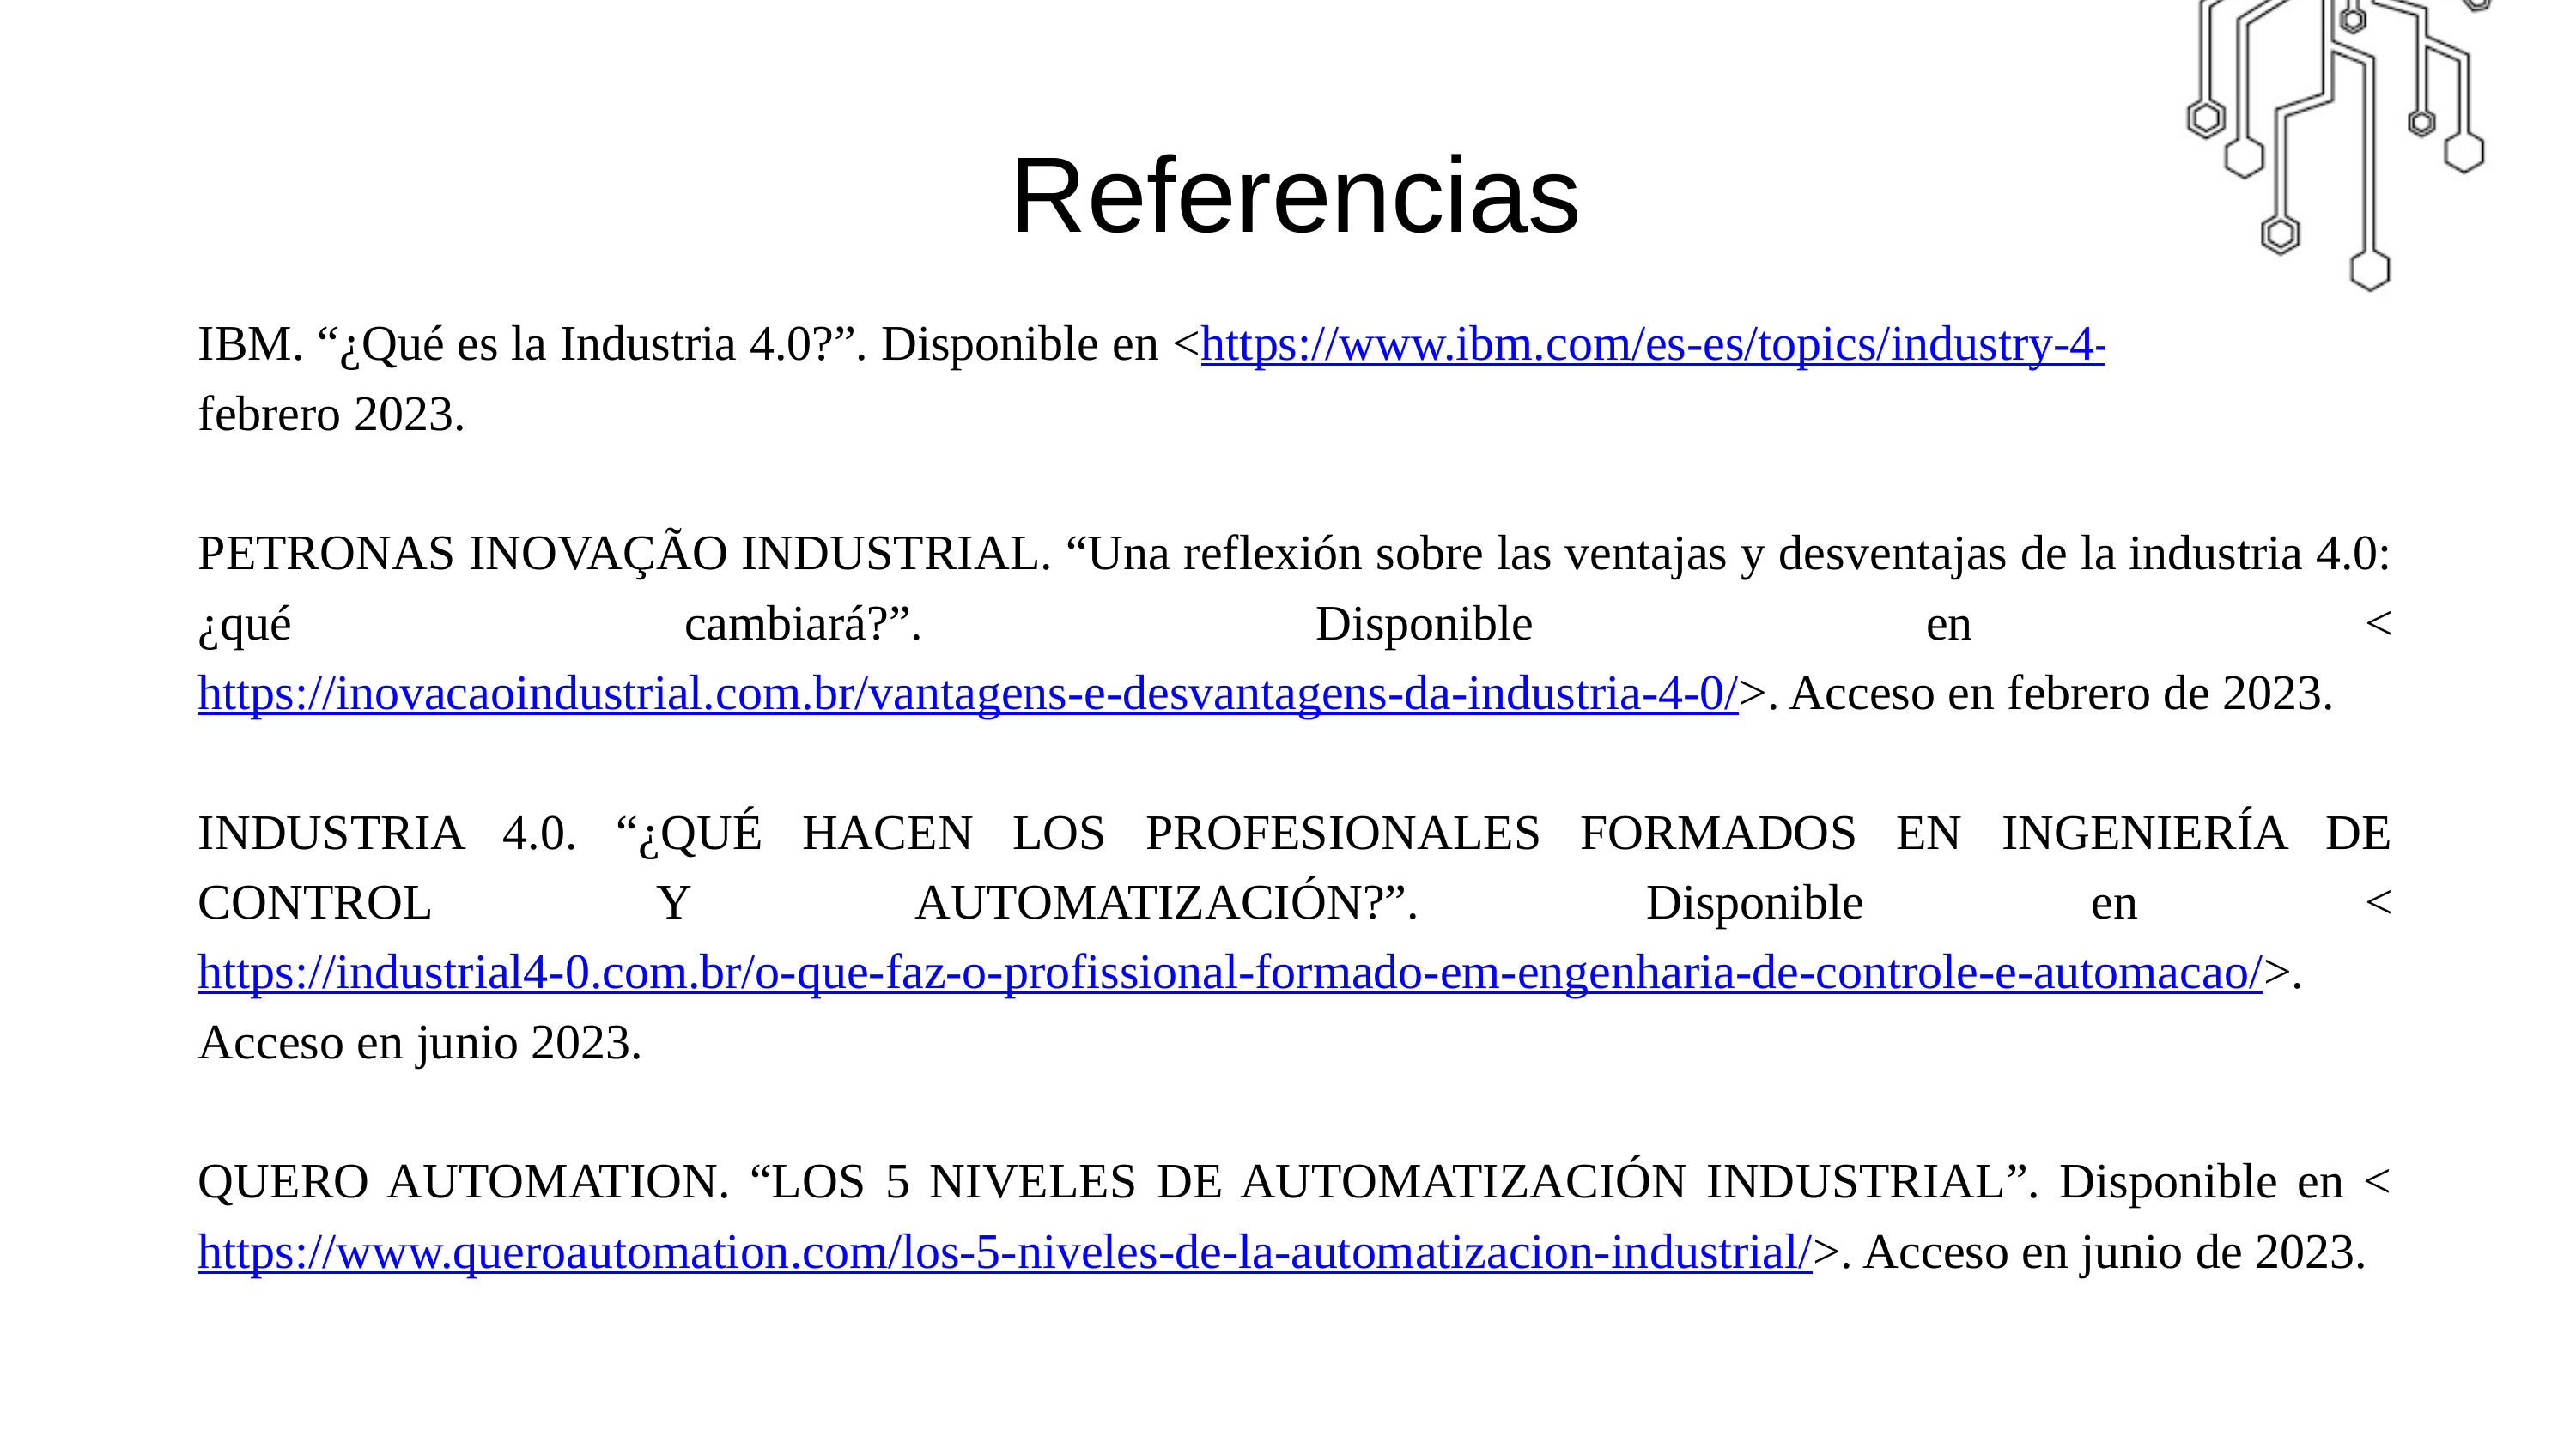

Referencias
IBM. “¿Qué es la Industria 4.0?”. Disponible en <https://www.ibm.com/es-es/topics/industry-4-0>. Acceso en febrero 2023.

PETRONAS INOVAÇÃO INDUSTRIAL. “Una reflexión sobre las ventajas y desventajas de la industria 4.0: ¿qué cambiará?”. Disponible en <https://inovacaoindustrial.com.br/vantagens-e-desvantagens-da-industria-4-0/>. Acceso en febrero de 2023.

INDUSTRIA 4.0. “¿QUÉ HACEN LOS PROFESIONALES FORMADOS EN INGENIERÍA DE CONTROL Y AUTOMATIZACIÓN?”. Disponible en <https://industrial4-0.com.br/o-que-faz-o-profissional-formado-em-engenharia-de-controle-e-automacao/>. Acceso en junio 2023.

QUERO AUTOMATION. “LOS 5 NIVELES DE AUTOMATIZACIÓN INDUSTRIAL”. Disponible en <https://www.queroautomation.com/los-5-niveles-de-la-automatizacion-industrial/>. Acceso en junio de 2023.